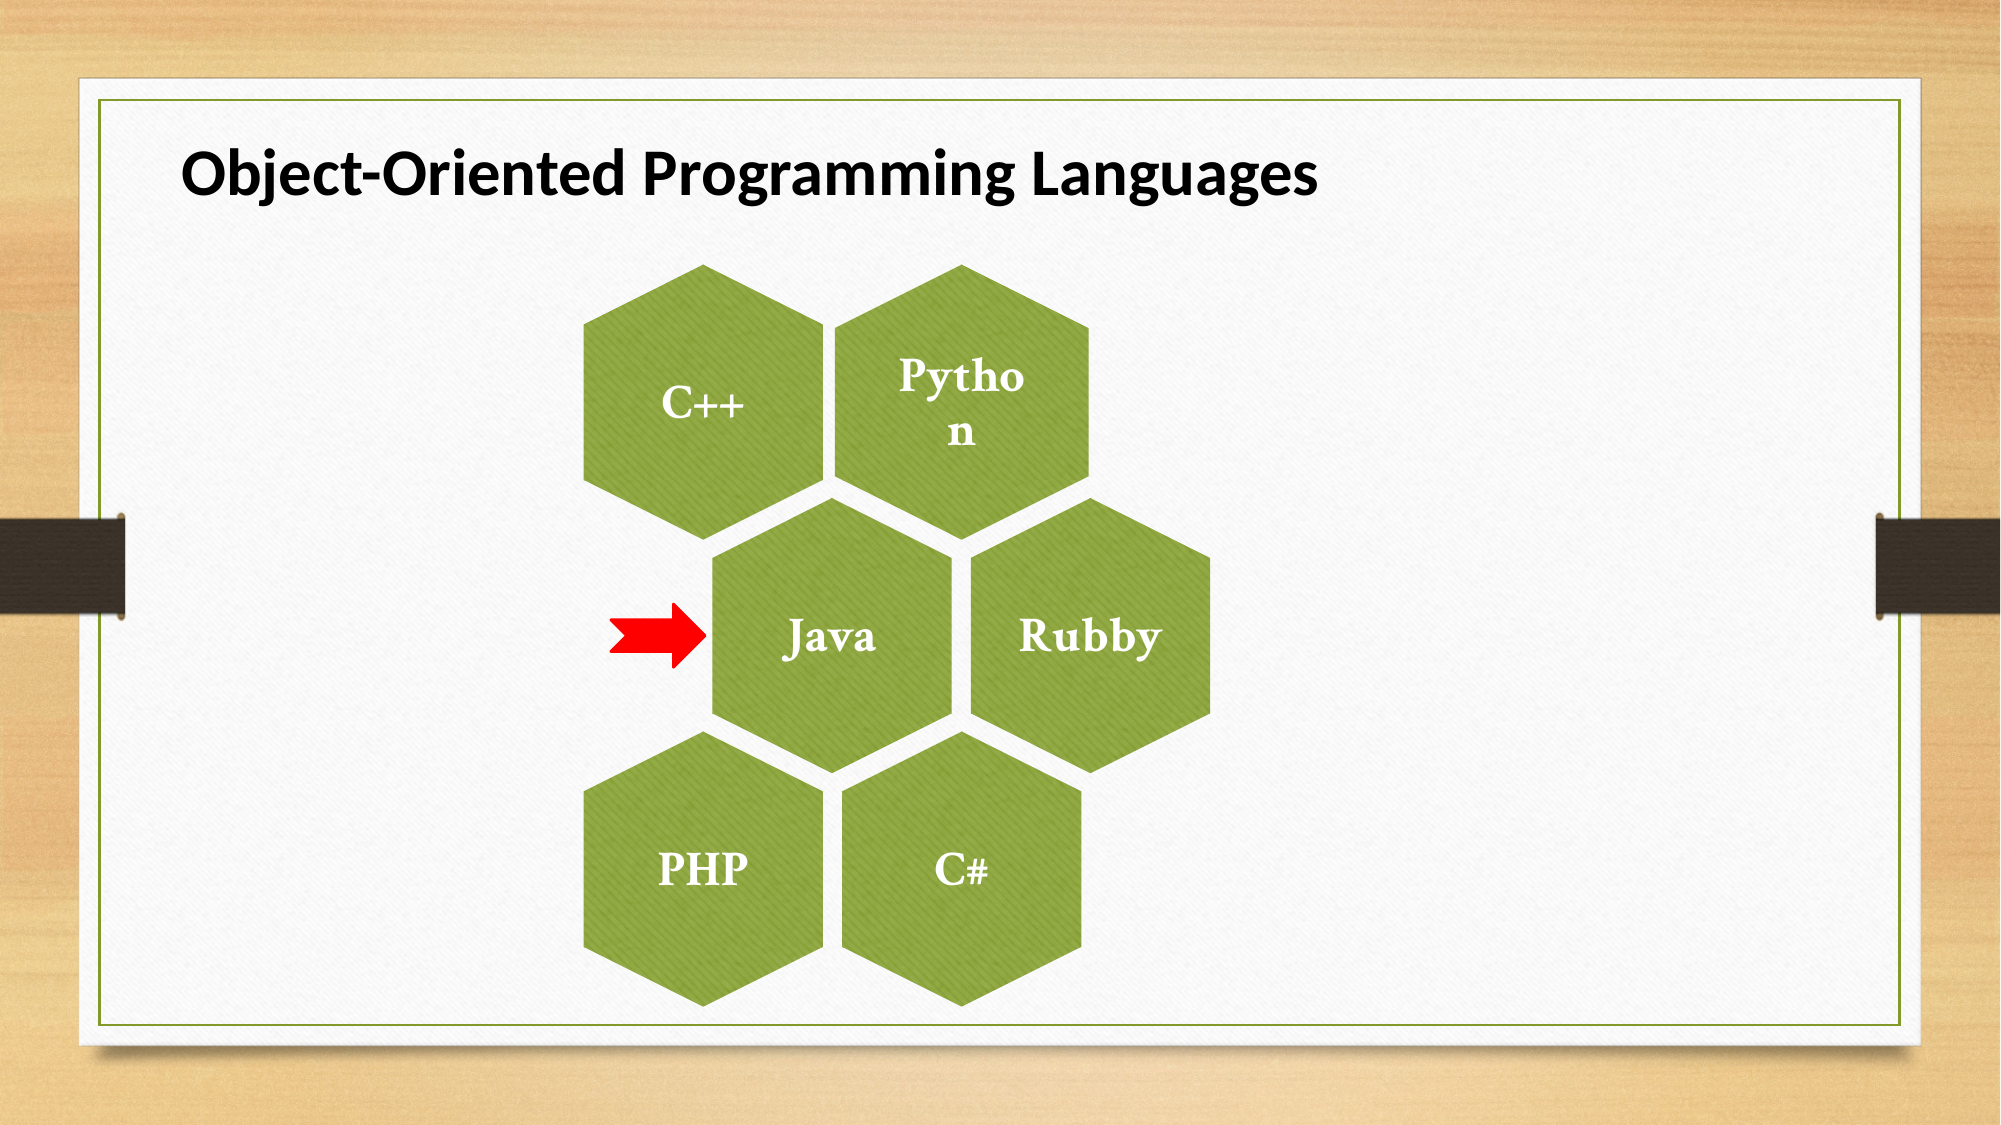

Object-Oriented Programming Languages
Python
C++
Java
Rubby
C#
PHP